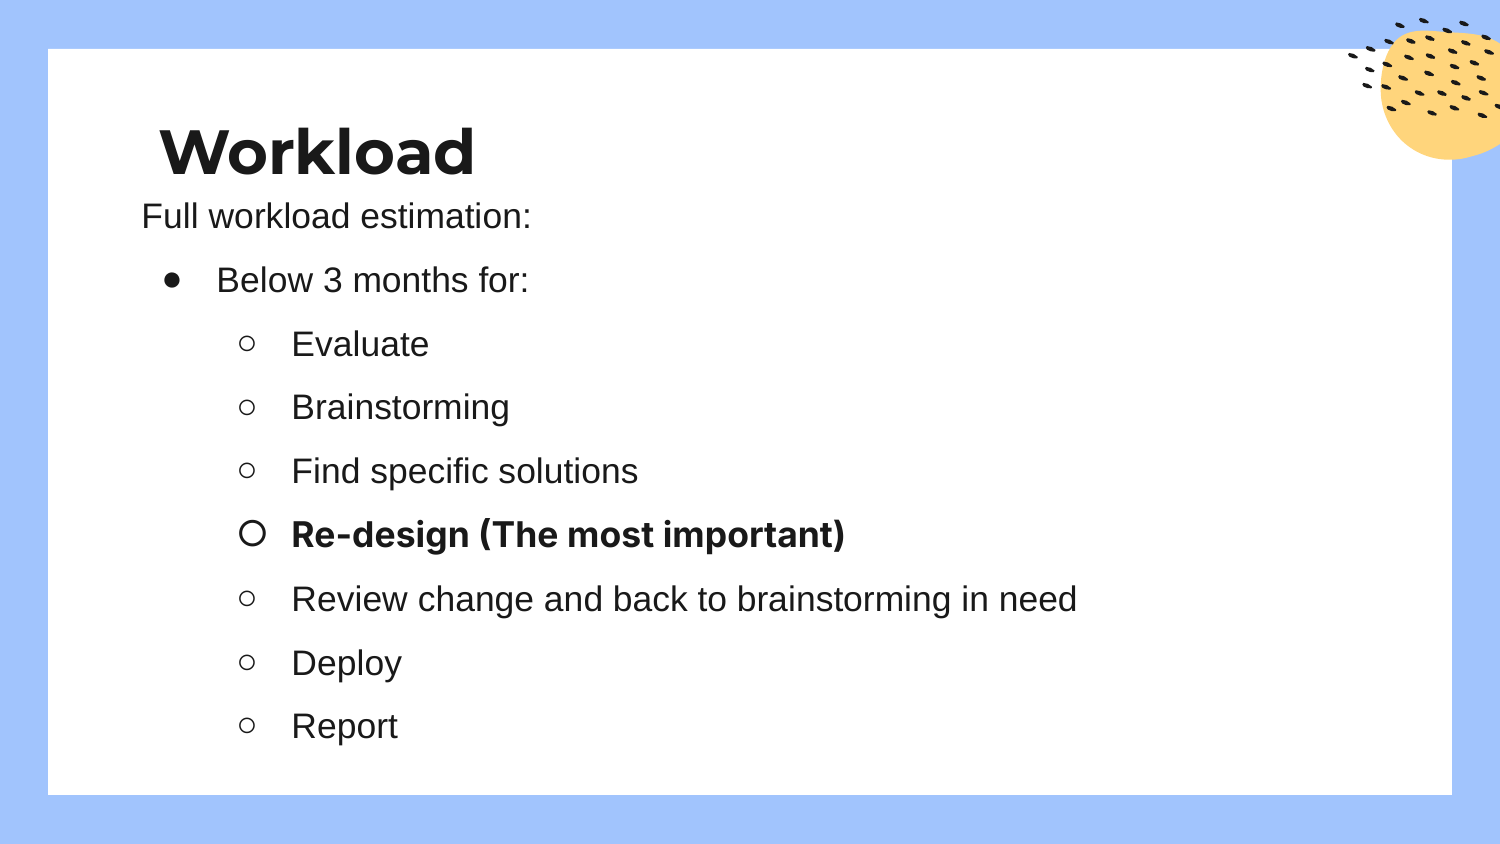

# Workload
Full workload estimation:
Below 3 months for:
Evaluate
Brainstorming
Find specific solutions
Re-design (The most important)
Review change and back to brainstorming in need
Deploy
Report